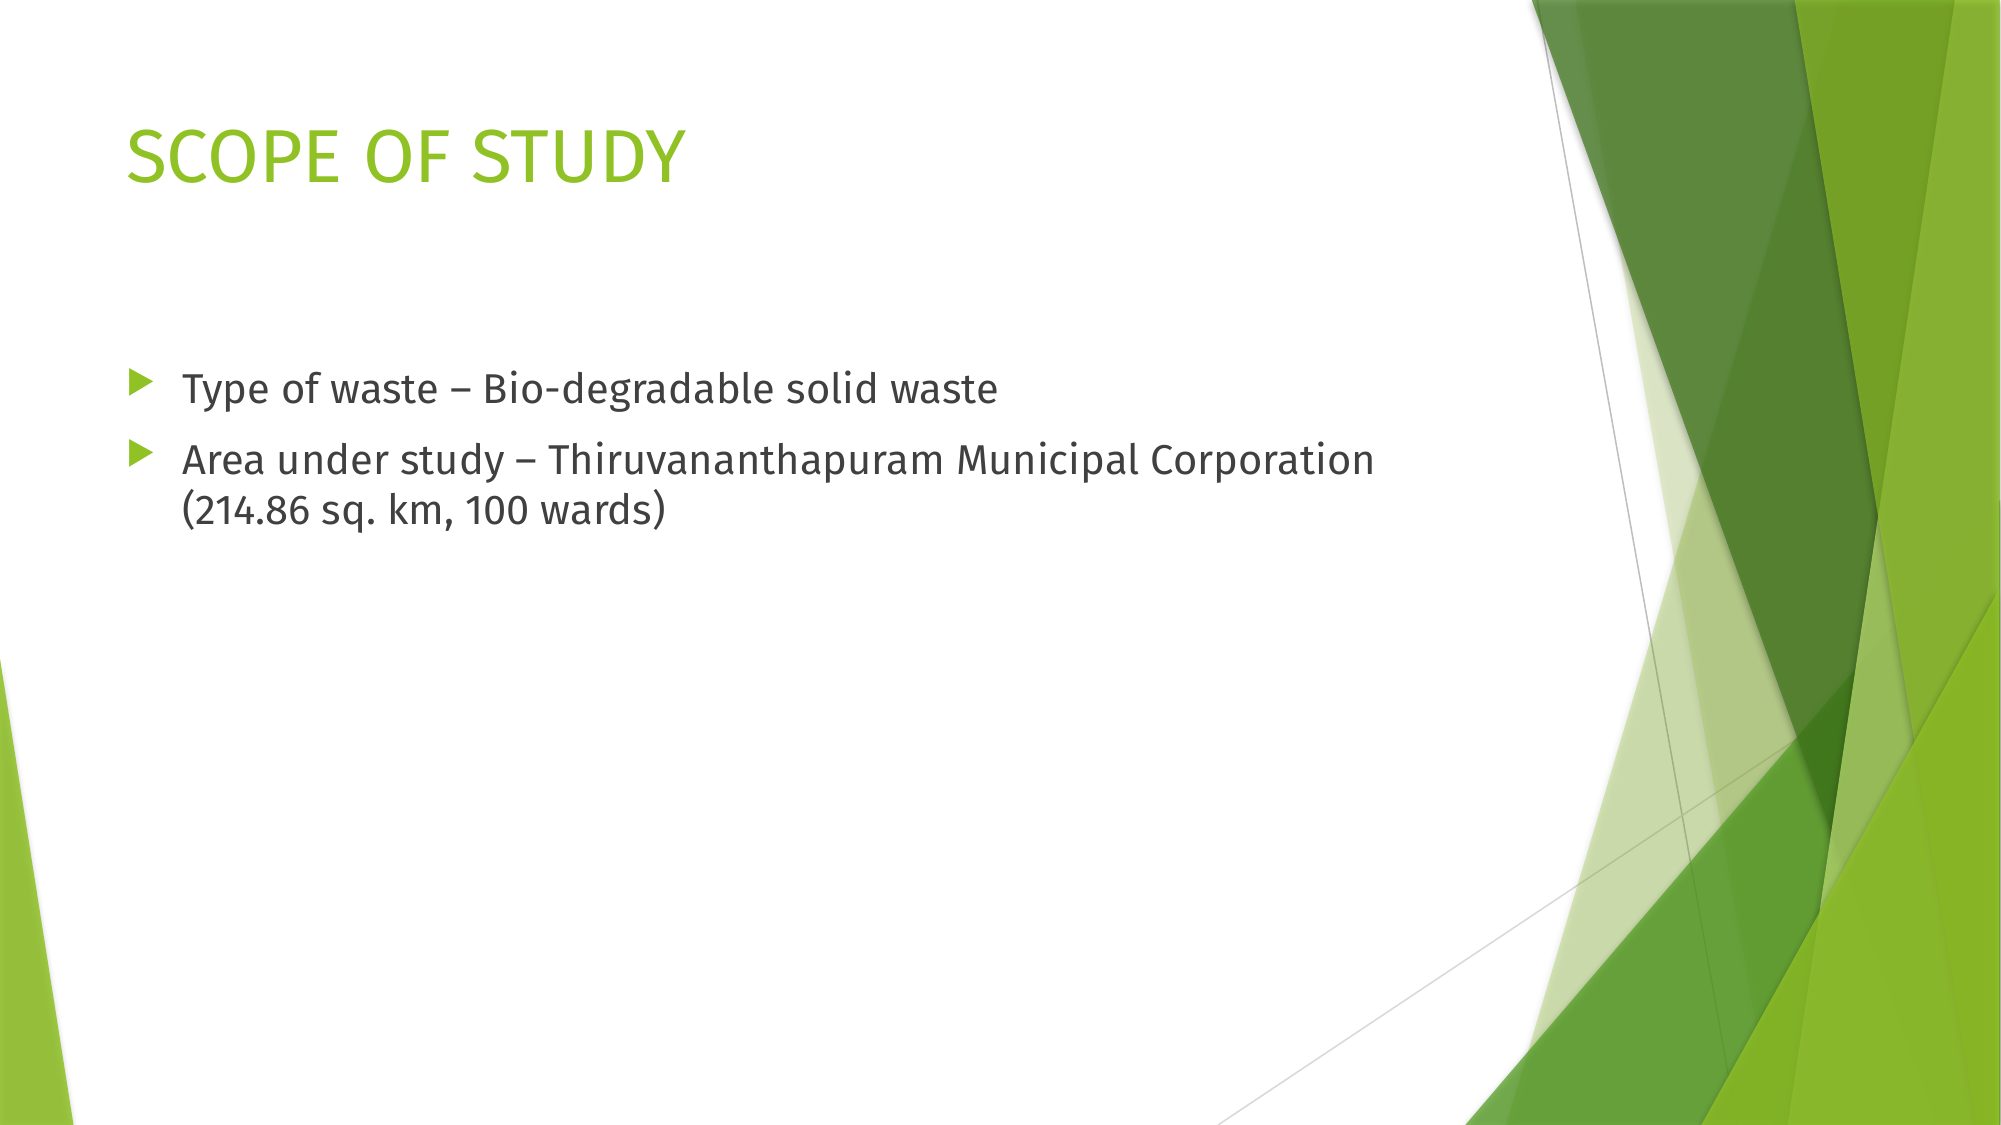

# SCOPE OF STUDY
Type of waste – Bio-degradable solid waste
Area under study – Thiruvananthapuram Municipal Corporation (214.86 sq. km, 100 wards)